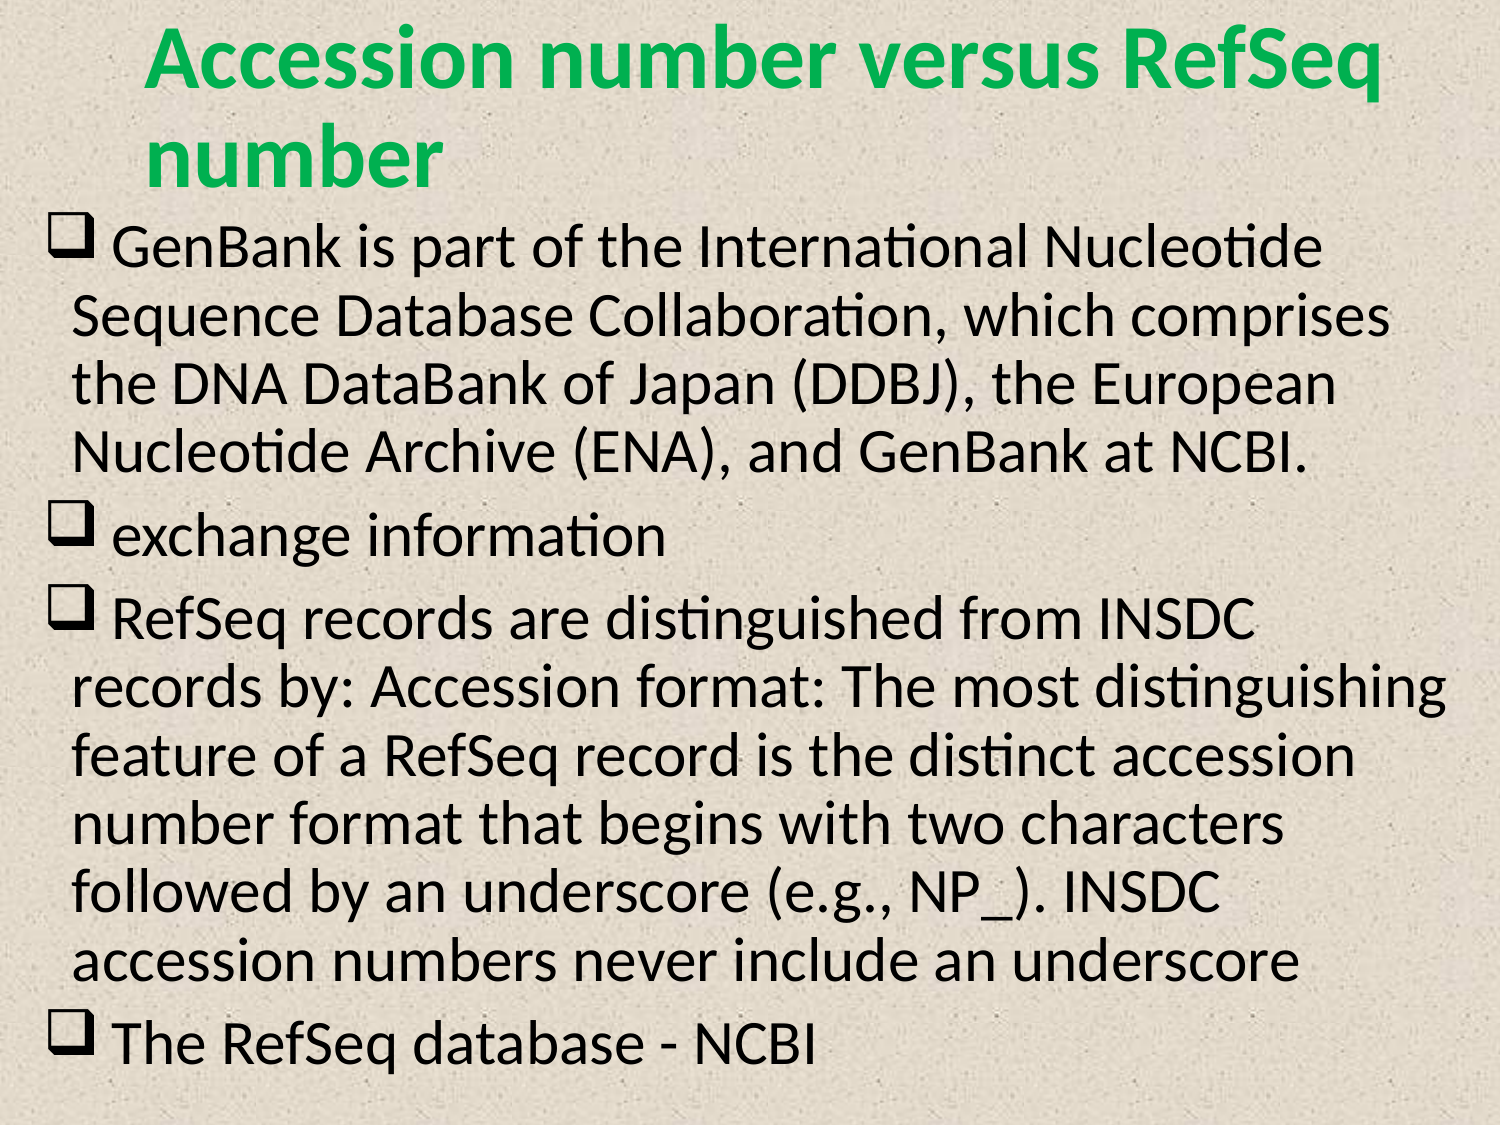

# Accession number versus RefSeq number
 GenBank is part of the International Nucleotide Sequence Database Collaboration, which comprises the DNA DataBank of Japan (DDBJ), the European Nucleotide Archive (ENA), and GenBank at NCBI.
 exchange information
 RefSeq records are distinguished from INSDC records by: Accession format: The most distinguishing feature of a RefSeq record is the distinct accession number format that begins with two characters followed by an underscore (e.g., NP_). INSDC accession numbers never include an underscore
 The RefSeq database - NCBI